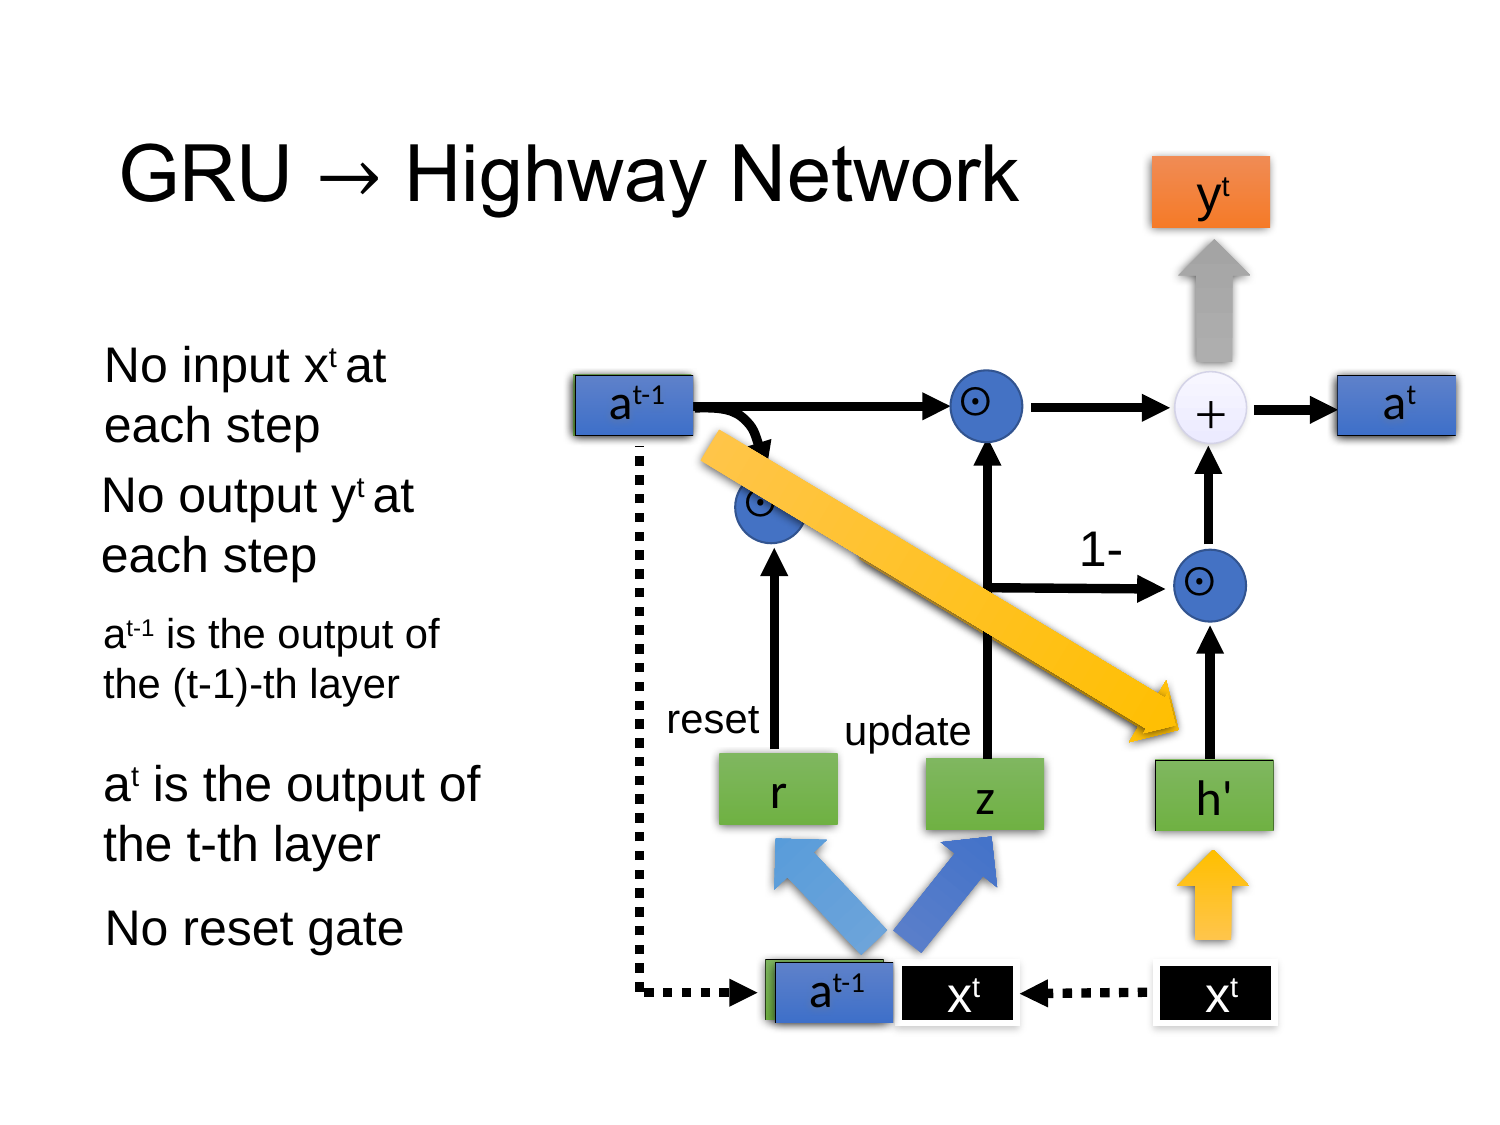

#
yt

No input xt at each step
at-1

at

ht

ht-1

No output yt at each step

1-

at-1 is the output of the (t-1)-th layer
reset
update
at is the output of the t-th layer
r
z
h'

No reset gate
at-1

ht-1
xt

xt